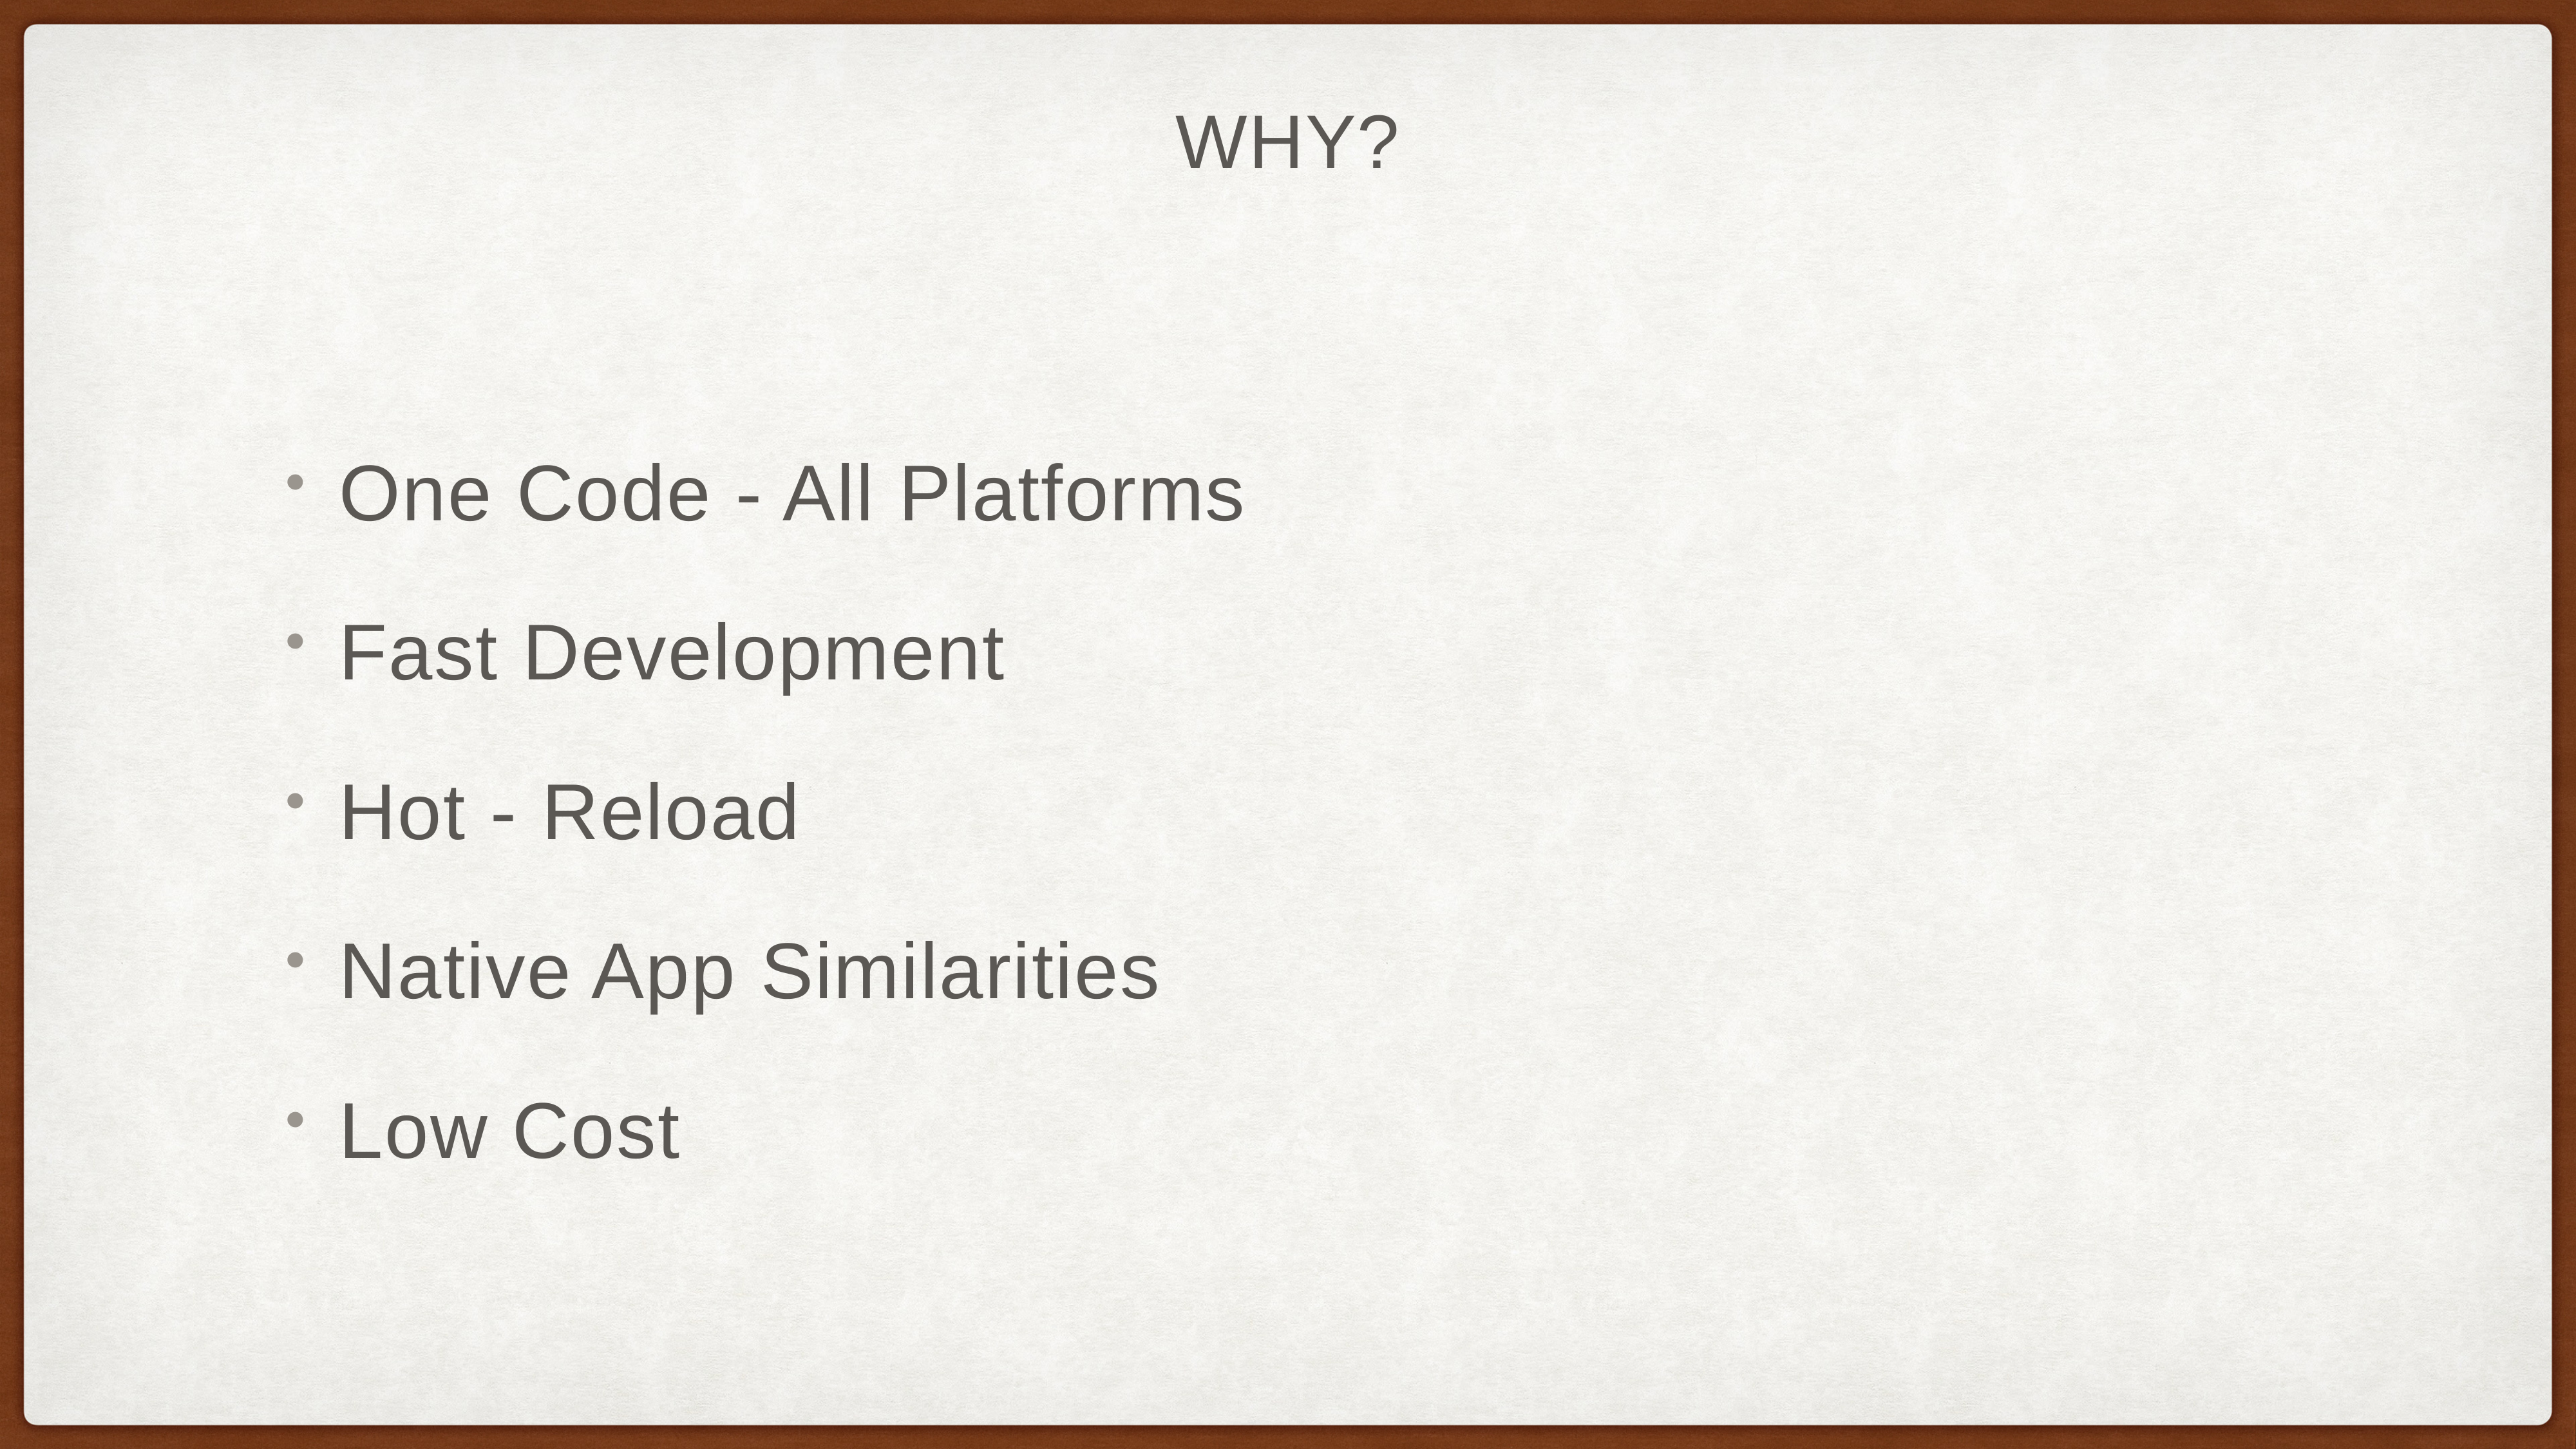

Why?

One Code - All Platforms
Fast Development
Hot - Reload
Native App Similarities
Low Cost